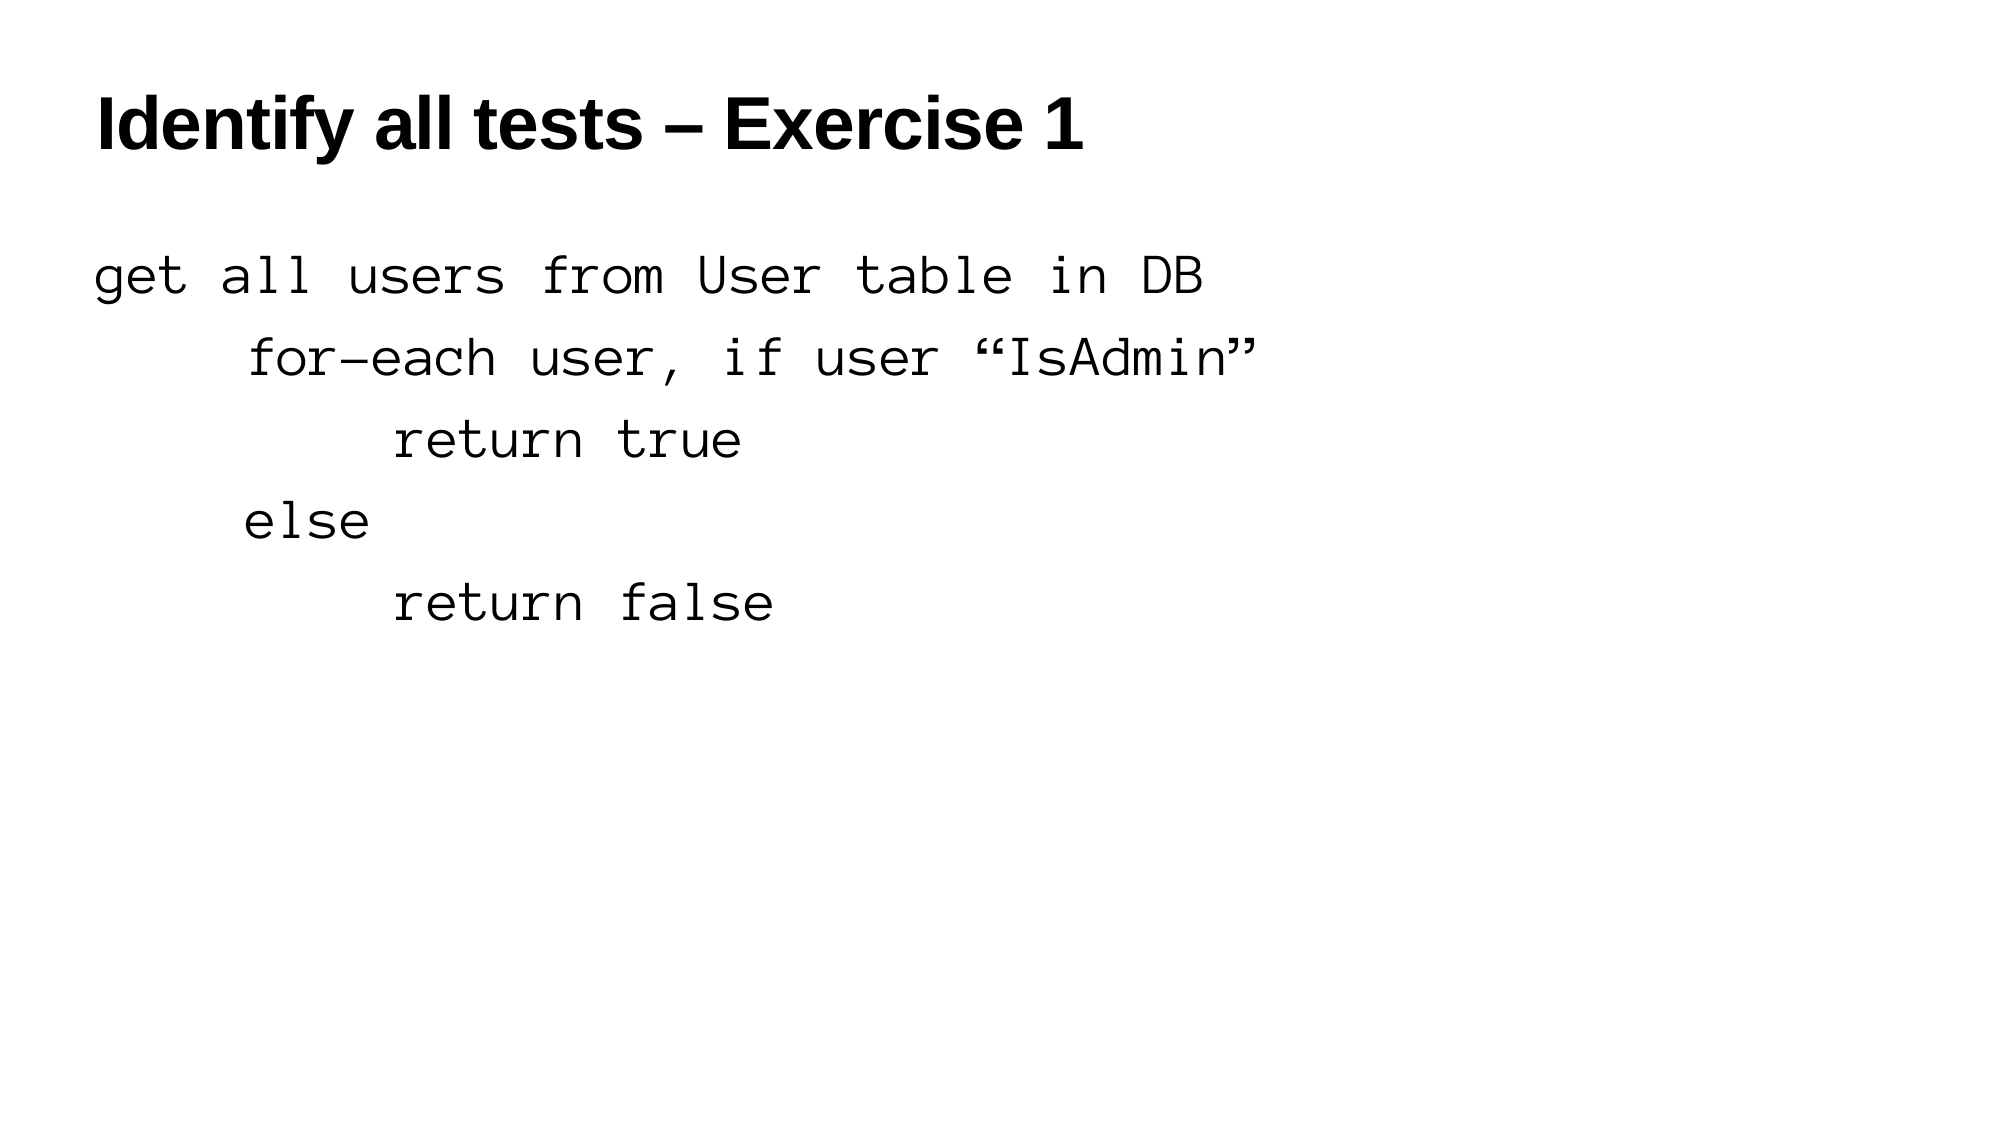

# Identify all tests – Exercise 1
get all users from User table in DB
	for-each user, if user “IsAdmin”
		return true
	else
		return false